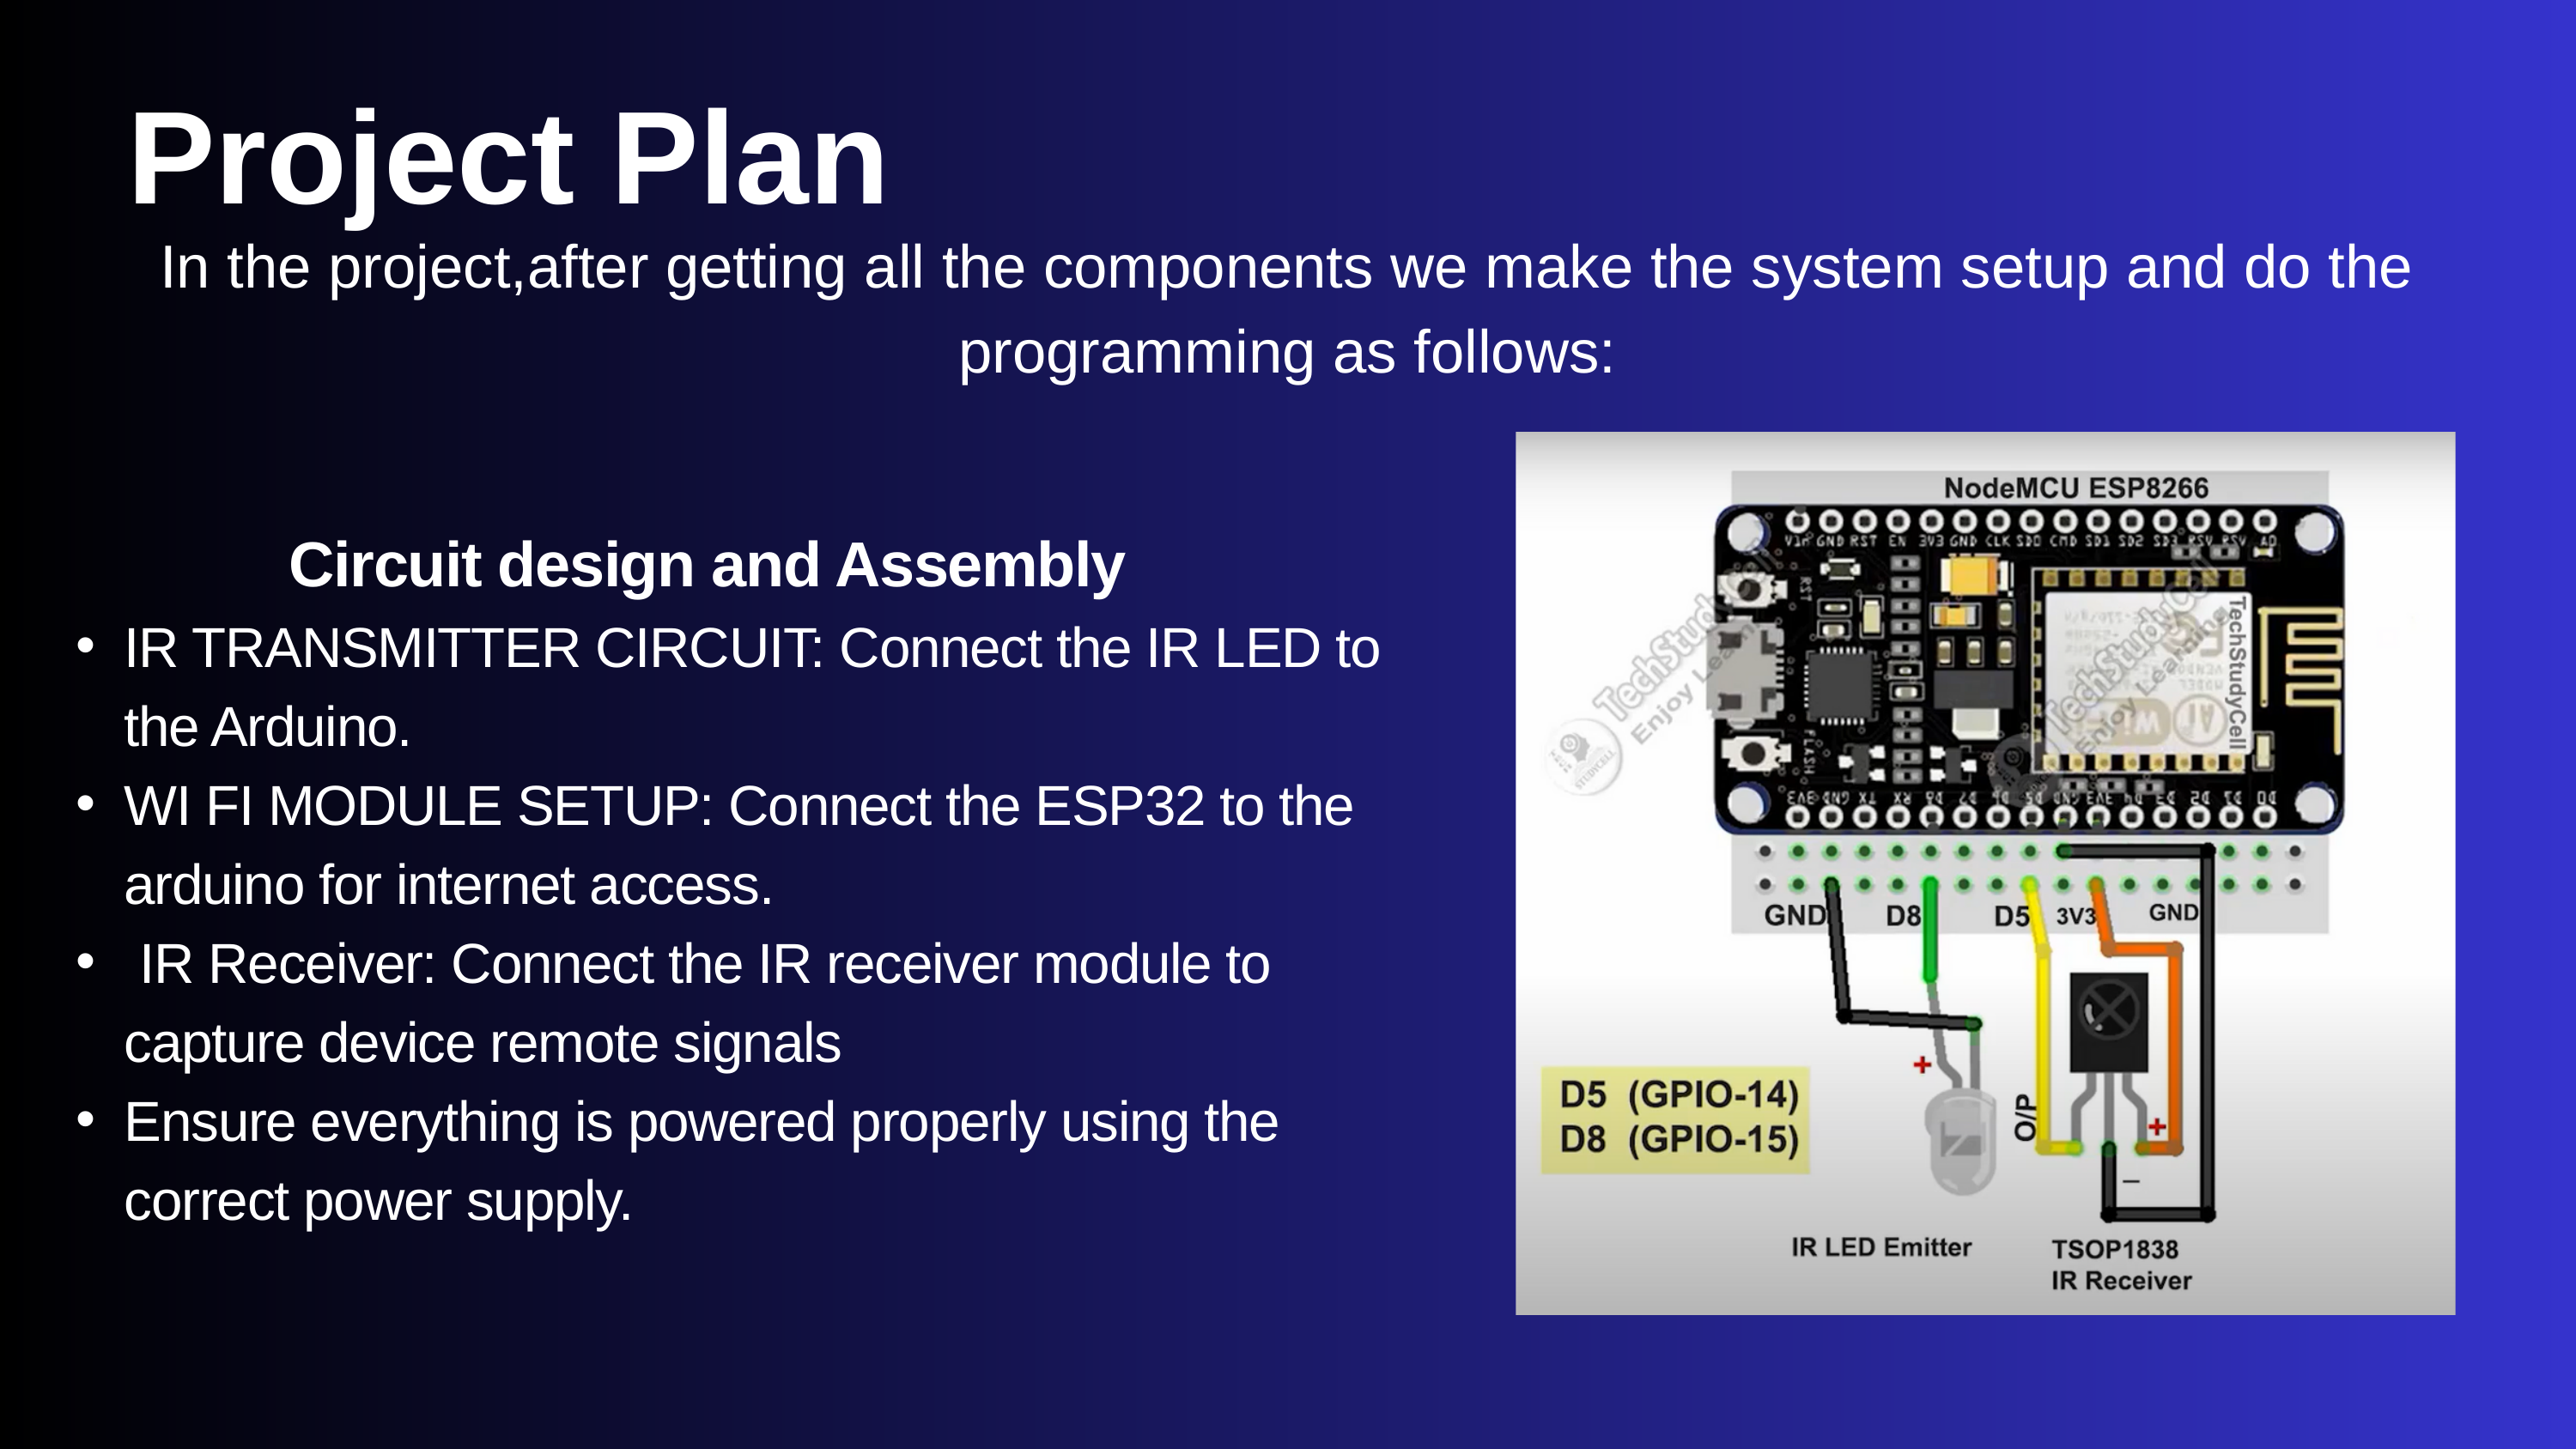

Project Plan
In the project,after getting all the components we make the system setup and do the programming as follows:

Circuit design and Assembly
IR TRANSMITTER CIRCUIT: Connect the IR LED to the Arduino.
WI FI MODULE SETUP: Connect the ESP32 to the arduino for internet access.
 IR Receiver: Connect the IR receiver module to capture device remote signals
Ensure everything is powered properly using the correct power supply.